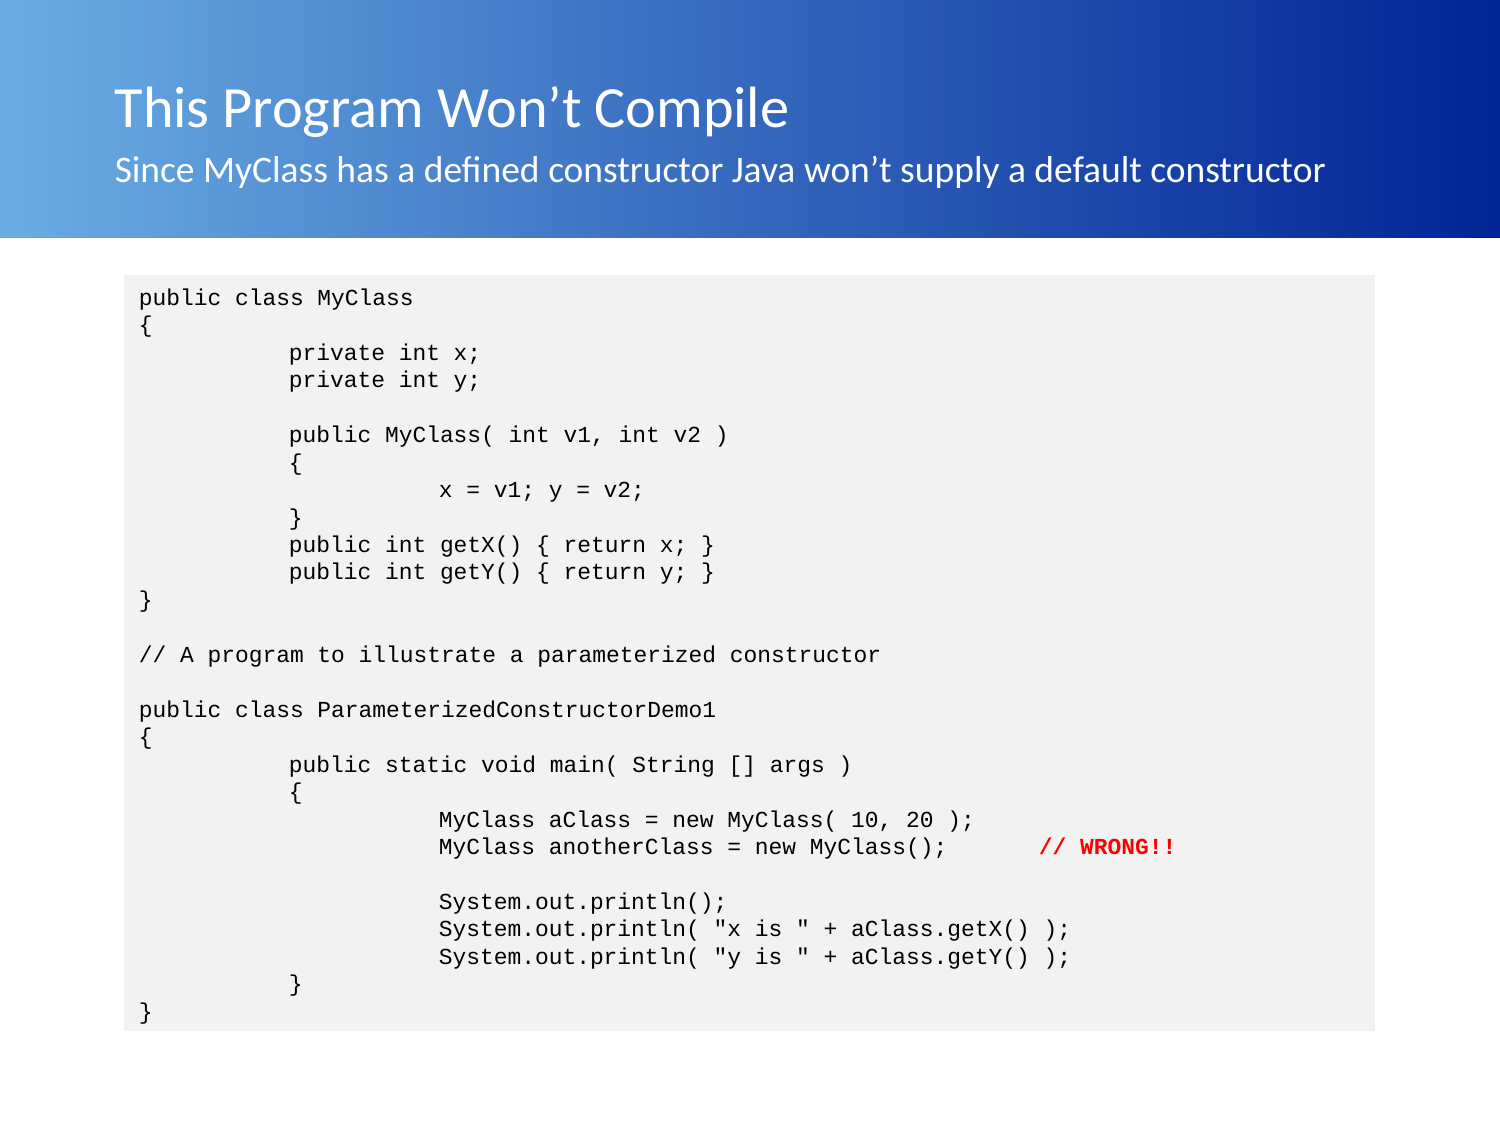

# This Program Won’t Compile
Since MyClass has a defined constructor Java won’t supply a default constructor
public class MyClass
{
	private int x;
	private int y;

	public MyClass( int v1, int v2 )
	{
		x = v1; y = v2;
	}
	public int getX() { return x; }
	public int getY() { return y; }
}

// A program to illustrate a parameterized constructor

public class ParameterizedConstructorDemo1
{
	public static void main( String [] args )
	{
		MyClass aClass = new MyClass( 10, 20 );
		MyClass anotherClass = new MyClass();	// WRONG!!

		System.out.println();
		System.out.println( "x is " + aClass.getX() );
		System.out.println( "y is " + aClass.getY() );
	}
}